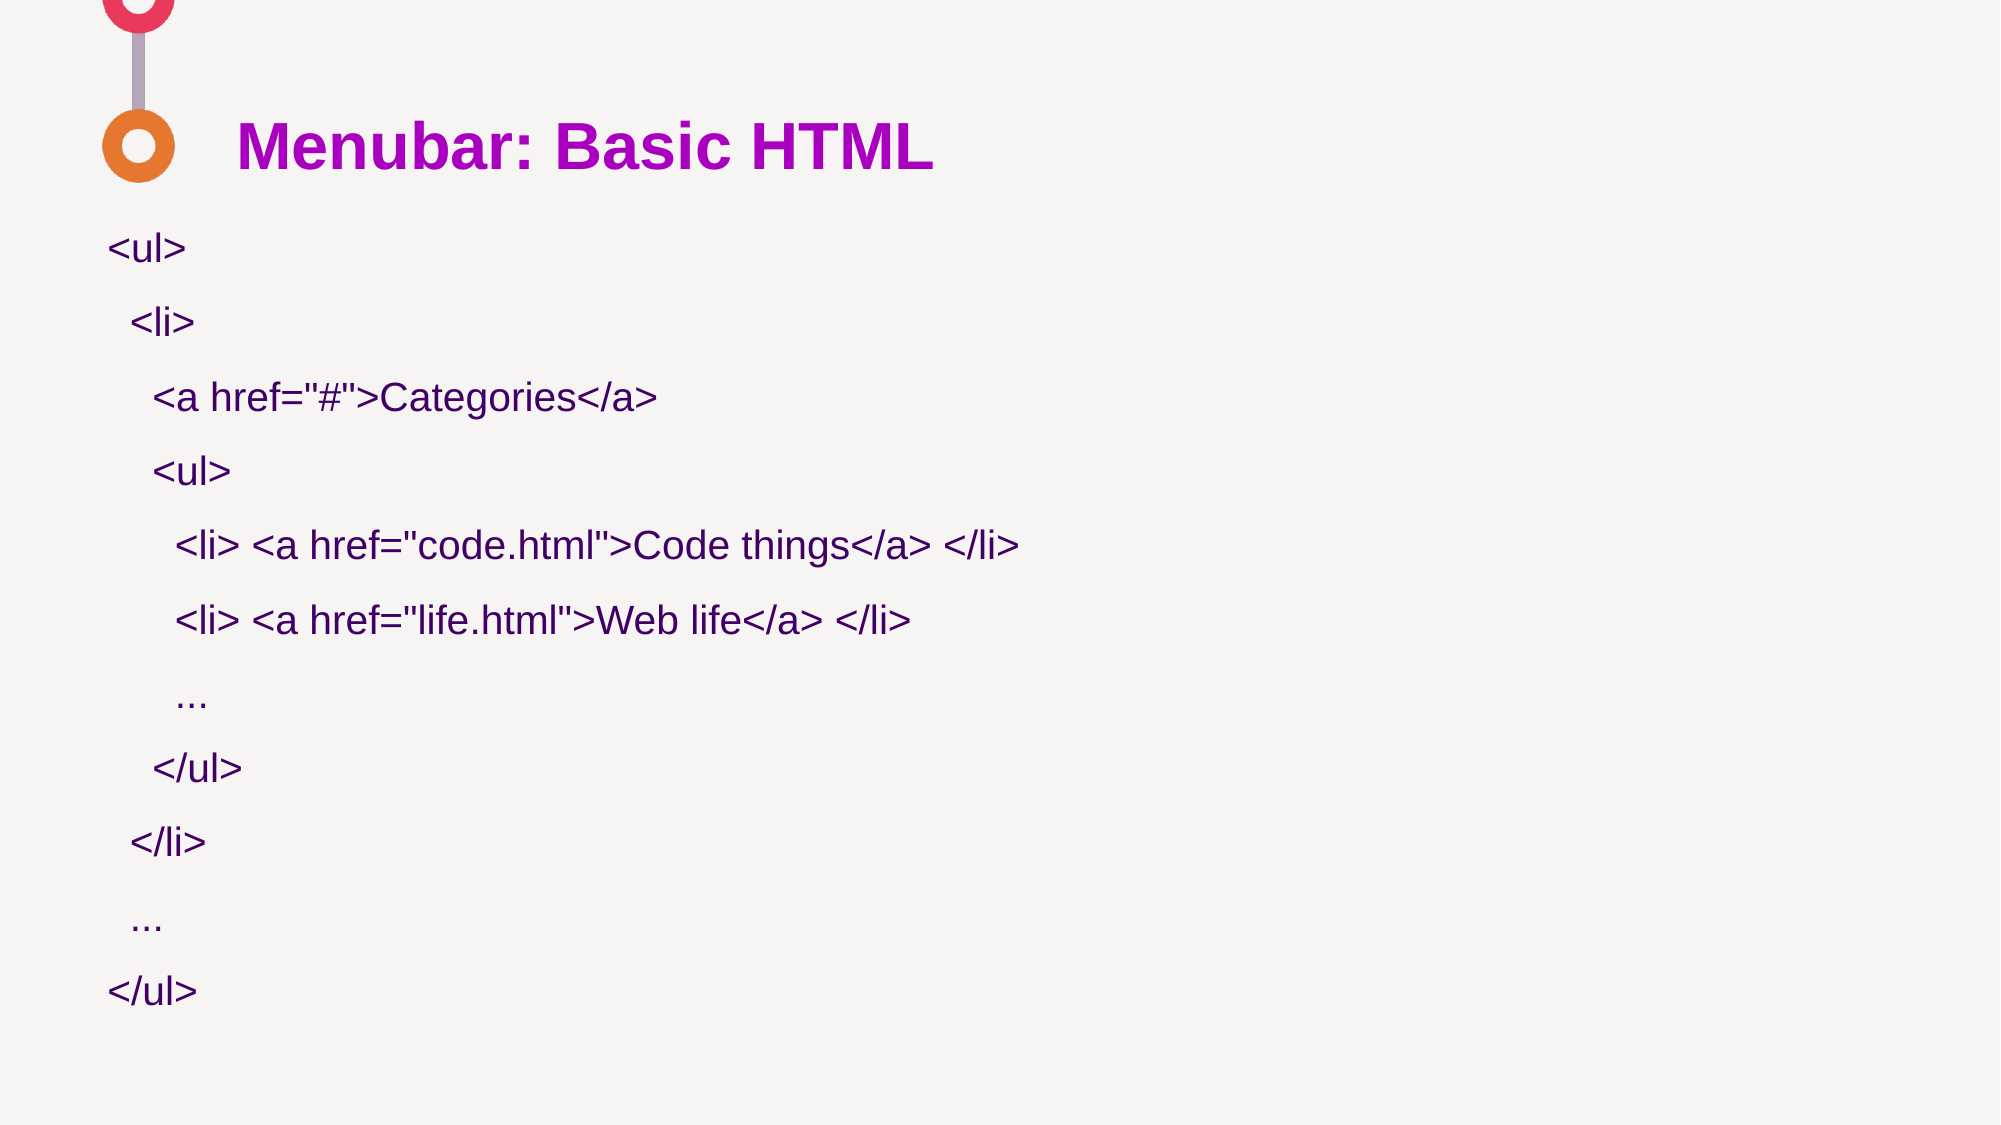

# Menubar: Basic HTML
<ul>
  <li>
    <a href="#">Categories</a>
    <ul>
      <li> <a href="code.html">Code things</a> </li>
      <li> <a href="life.html">Web life</a> </li>
      ...
    </ul>
  </li>
  ...
</ul>